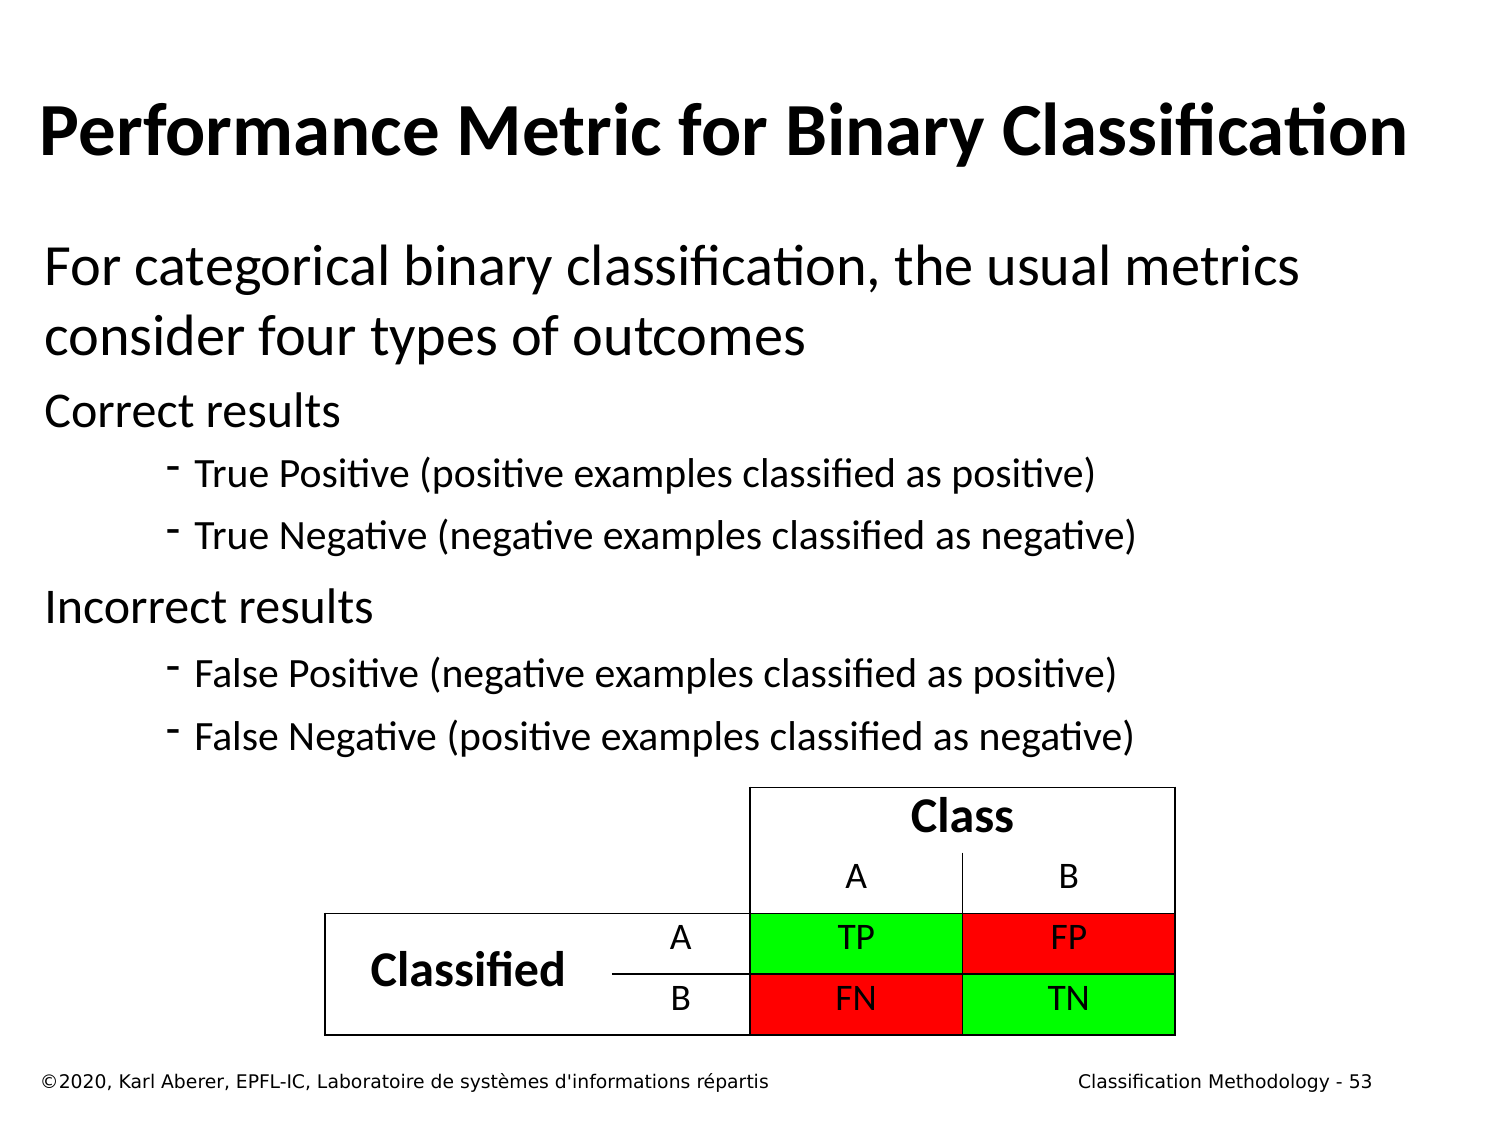

# Performance Metric for Binary Classification
For categorical binary classification, the usual metrics consider four types of outcomes
Correct results
True Positive (positive examples classified as positive)
True Negative (negative examples classified as negative)
Incorrect results
False Positive (negative examples classified as positive)
False Negative (positive examples classified as negative)
|  |  | Class |  |
| --- | --- | --- | --- |
|  |  | A | B |
| Classified | A | TP | FP |
|  | B | FN | TN |
©2020, Karl Aberer, EPFL-IC, Laboratoire de systèmes d'informations répartis